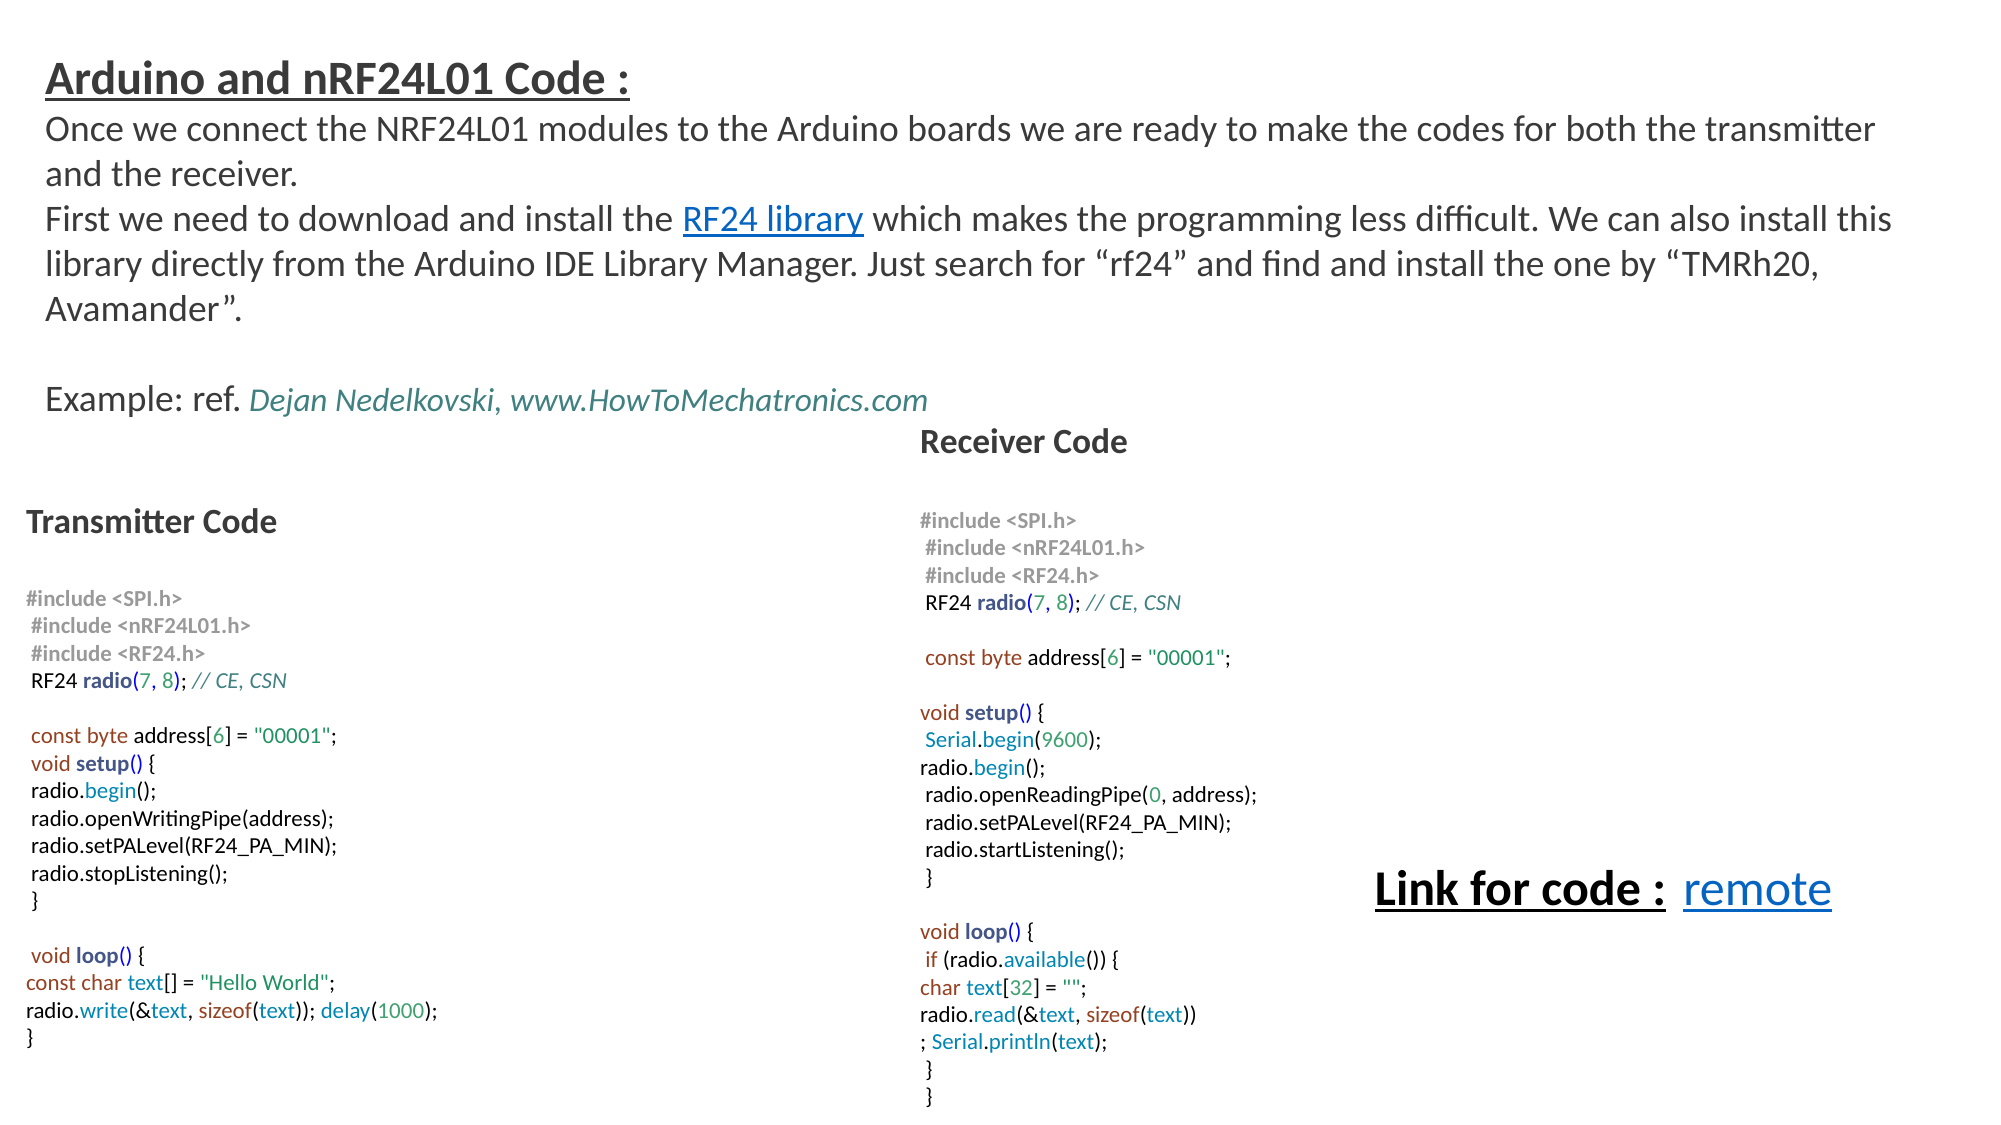

Arduino and nRF24L01 Code :
Once we connect the NRF24L01 modules to the Arduino boards we are ready to make the codes for both the transmitter and the receiver.
First we need to download and install the RF24 library which makes the programming less difficult. We can also install this library directly from the Arduino IDE Library Manager. Just search for “rf24” and find and install the one by “TMRh20, Avamander”.

Example: ref. Dejan Nedelkovski, www.HowToMechatronics.com

Receiver Code

#include <SPI.h>
 #include <nRF24L01.h>
 #include <RF24.h>
 RF24 radio(7, 8); // CE, CSN

 const byte address[6] = "00001";

void setup() {
 Serial.begin(9600);
radio.begin();
 radio.openReadingPipe(0, address);
 radio.setPALevel(RF24_PA_MIN);
 radio.startListening();
 }

void loop() {
 if (radio.available()) {
char text[32] = "";
radio.read(&text, sizeof(text))
; Serial.println(text);
 }
 }
Transmitter Code

#include <SPI.h>
 #include <nRF24L01.h>
 #include <RF24.h>
 RF24 radio(7, 8); // CE, CSN

 const byte address[6] = "00001";
 void setup() {
 radio.begin();
 radio.openWritingPipe(address);
 radio.setPALevel(RF24_PA_MIN);
 radio.stopListening();
 }

 void loop() {
const char text[] = "Hello World";
radio.write(&text, sizeof(text)); delay(1000);
}
remote
Link for code :